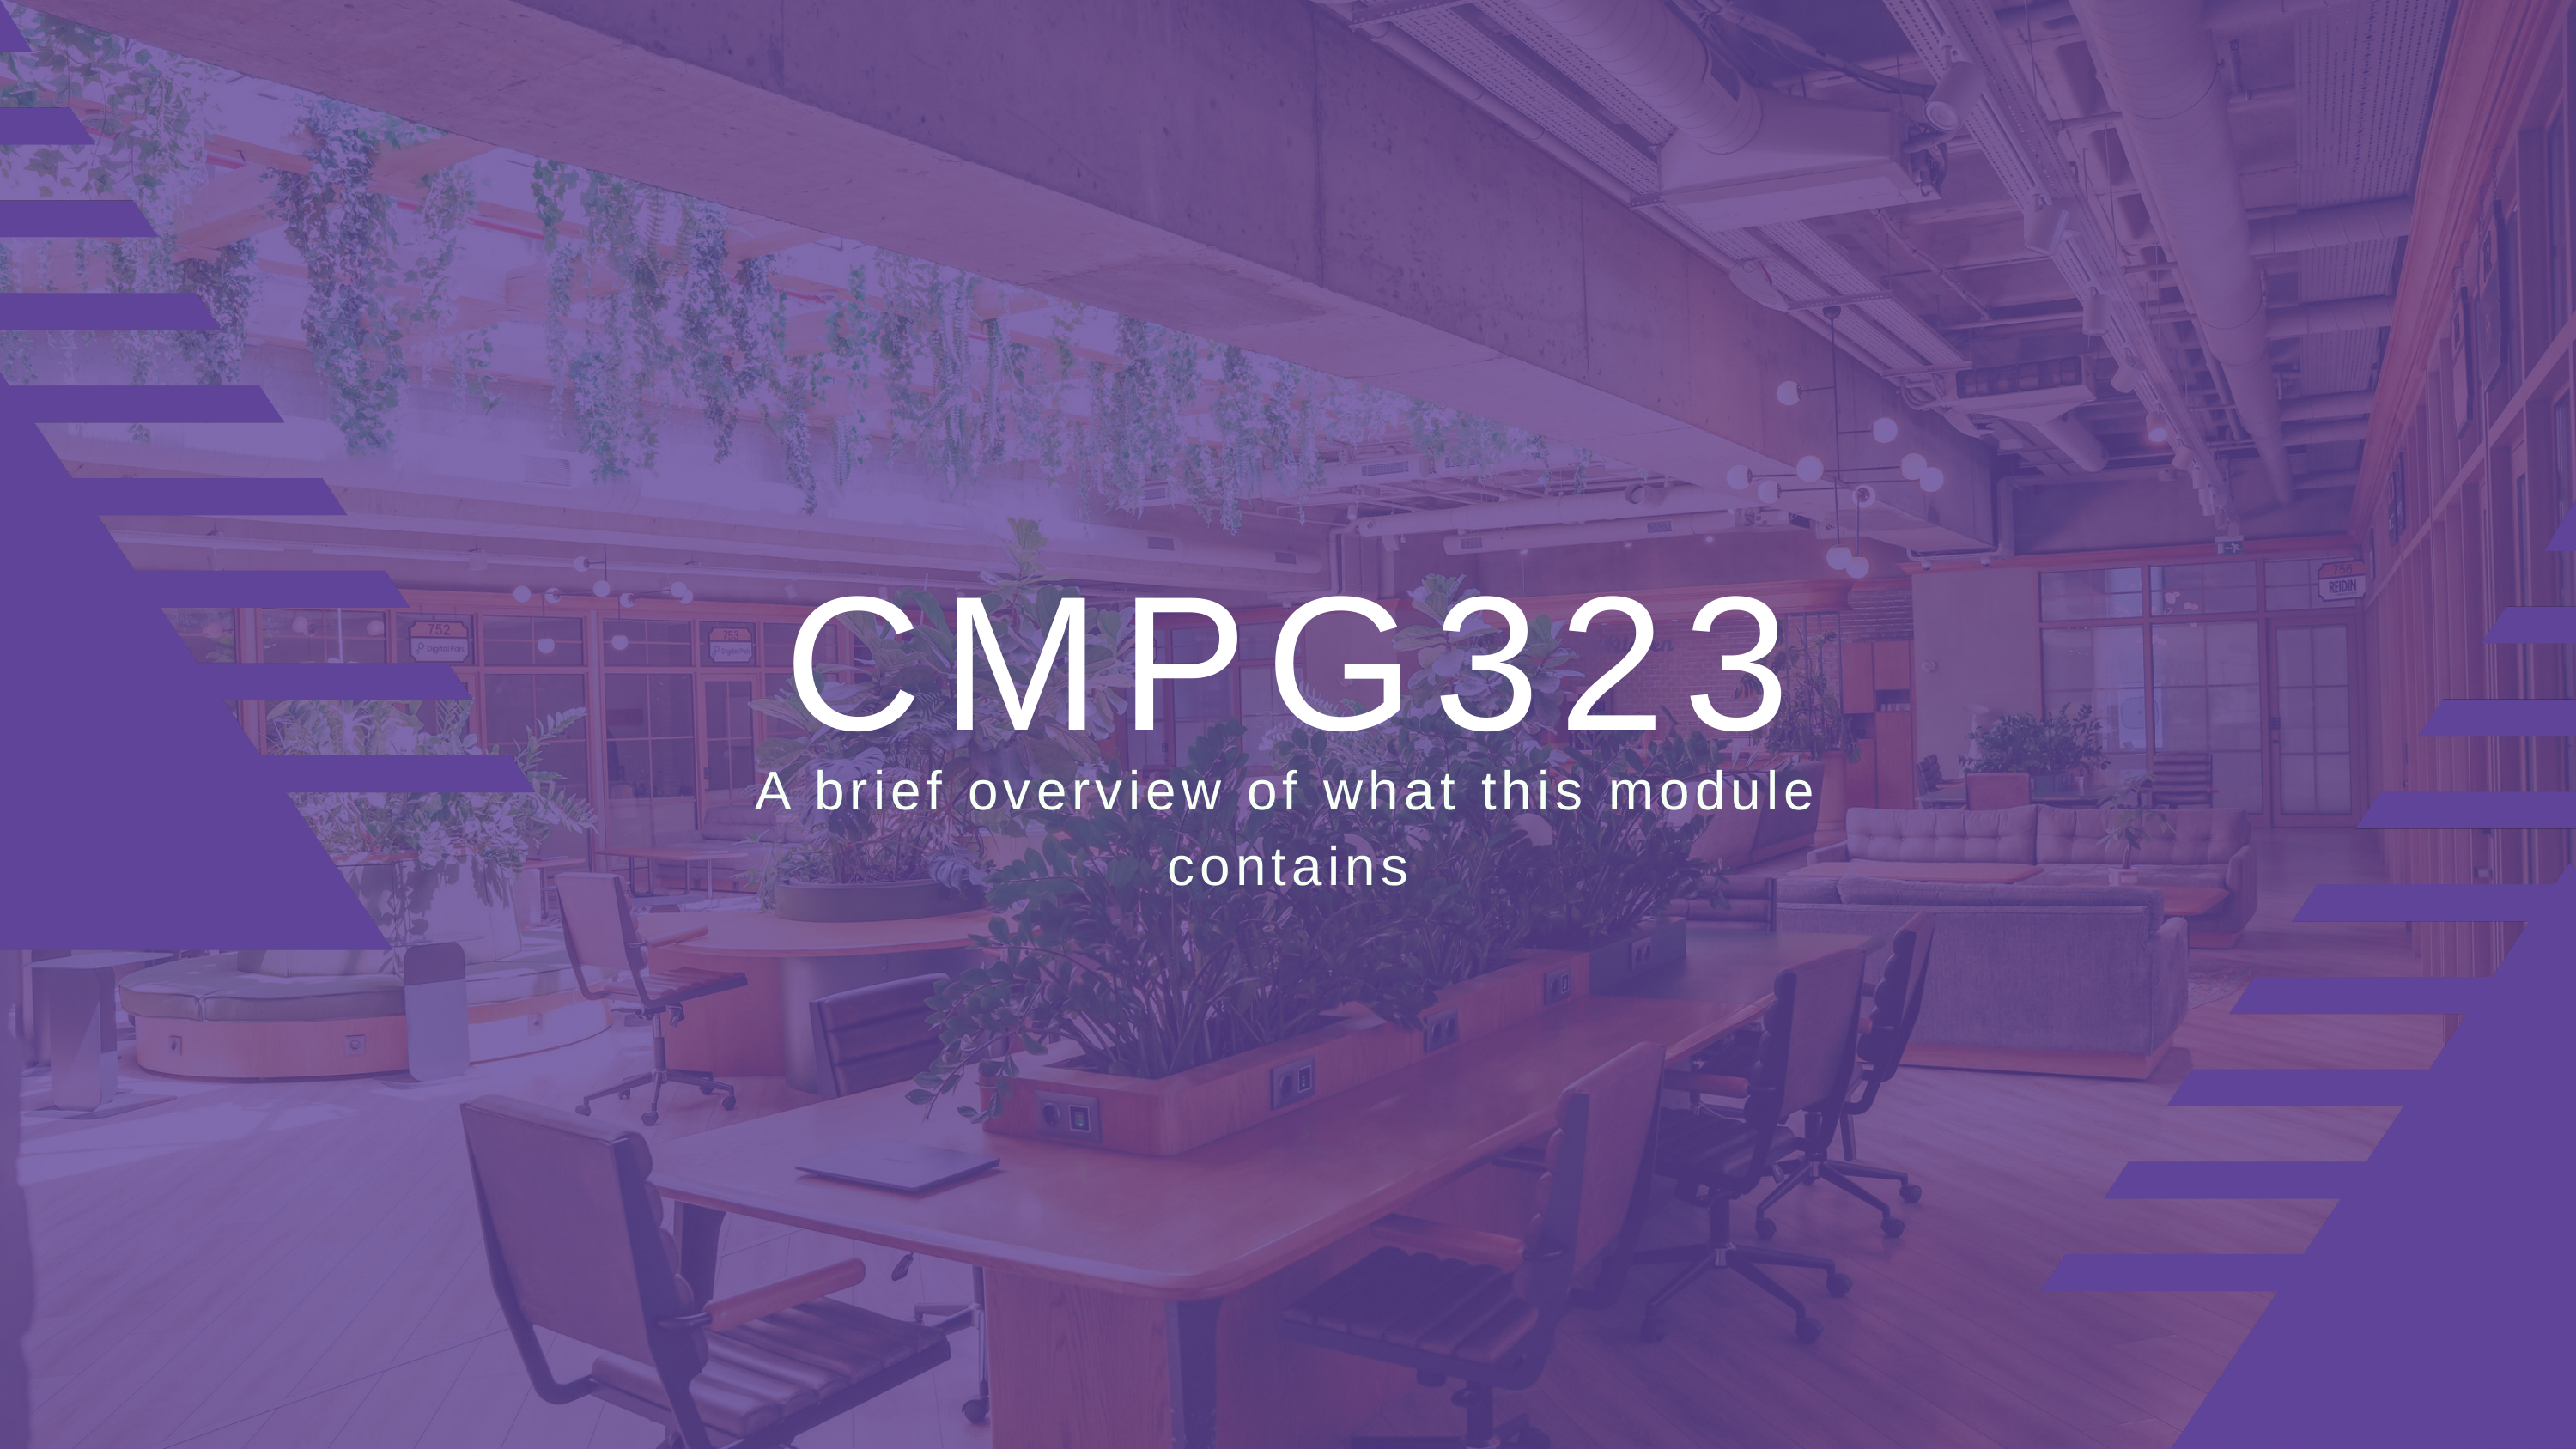

CMPG323
A brief overview of what this module contains